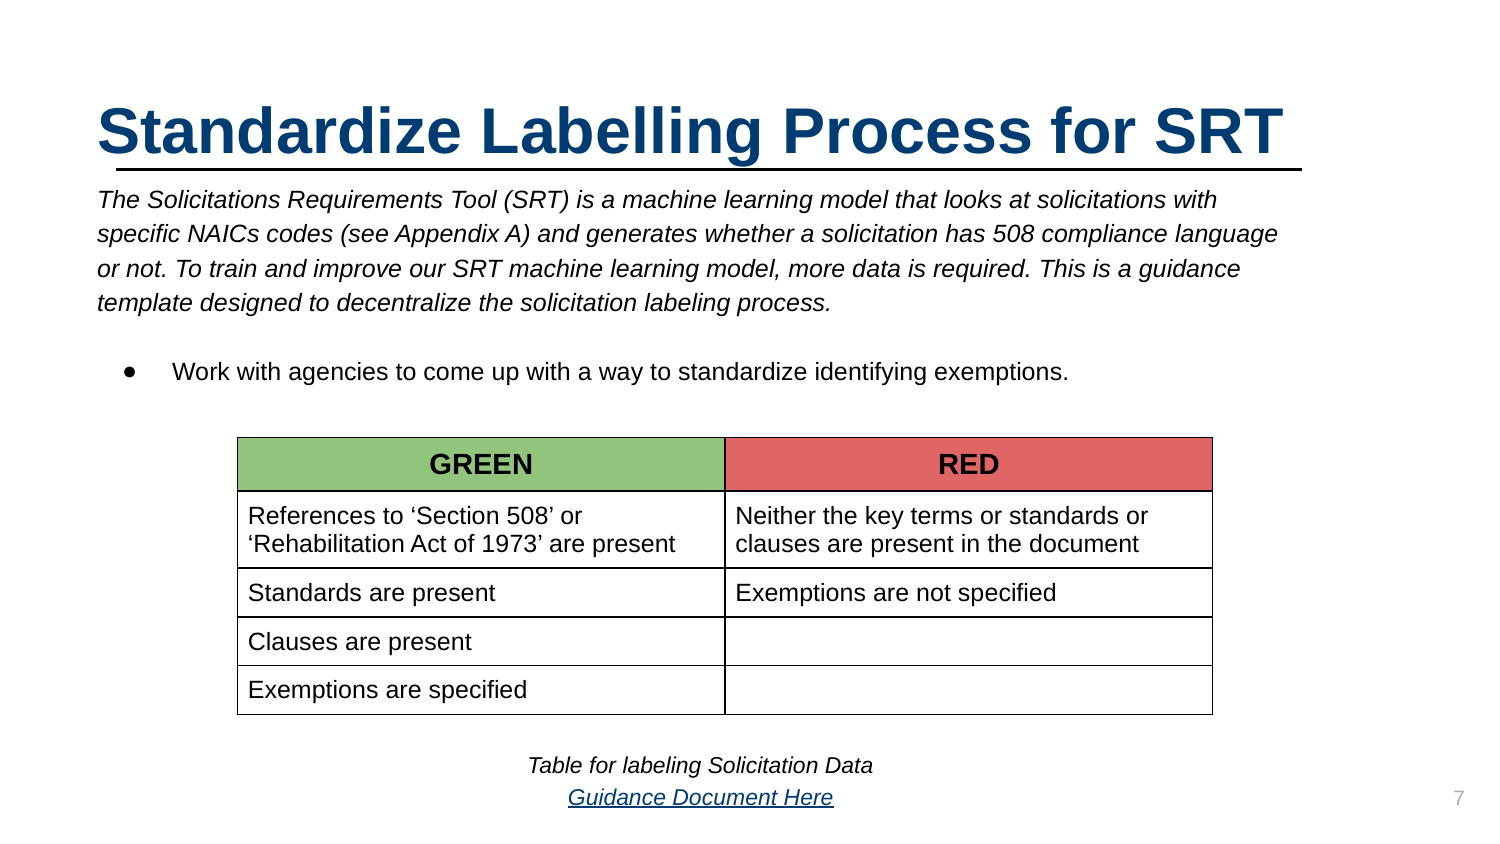

# Standardize Labelling Process for SRT
The Solicitations Requirements Tool (SRT) is a machine learning model that looks at solicitations with specific NAICs codes (see Appendix A) and generates whether a solicitation has 508 compliance language or not. To train and improve our SRT machine learning model, more data is required. This is a guidance template designed to decentralize the solicitation labeling process.

Work with agencies to come up with a way to standardize identifying exemptions.
| GREEN | RED |
| --- | --- |
| References to ‘Section 508’ or ‘Rehabilitation Act of 1973’ are present | Neither the key terms or standards or clauses are present in the document |
| Standards are present | Exemptions are not specified |
| Clauses are present |  |
| Exemptions are specified |  |
Table for labeling Solicitation Data
Guidance Document Here
7